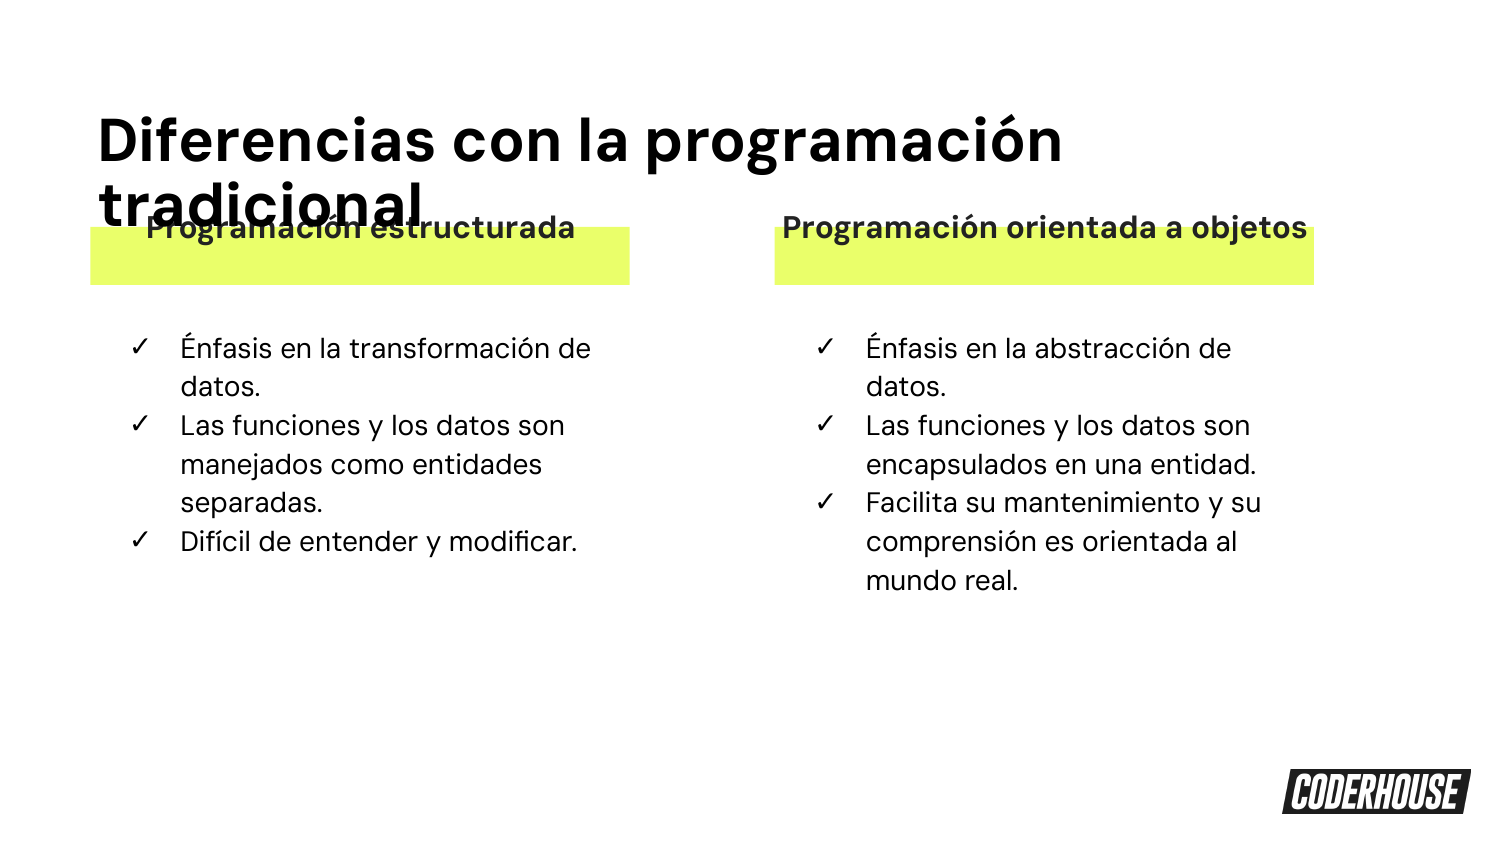

Diferencias con la programación tradicional
Programación orientada a objetos
Programación estructurada

Énfasis en la transformación de datos.
Las funciones y los datos son manejados como entidades separadas.
Difícil de entender y modificar.
Énfasis en la abstracción de datos.
Las funciones y los datos son encapsulados en una entidad.
Facilita su mantenimiento y su comprensión es orientada al mundo real.